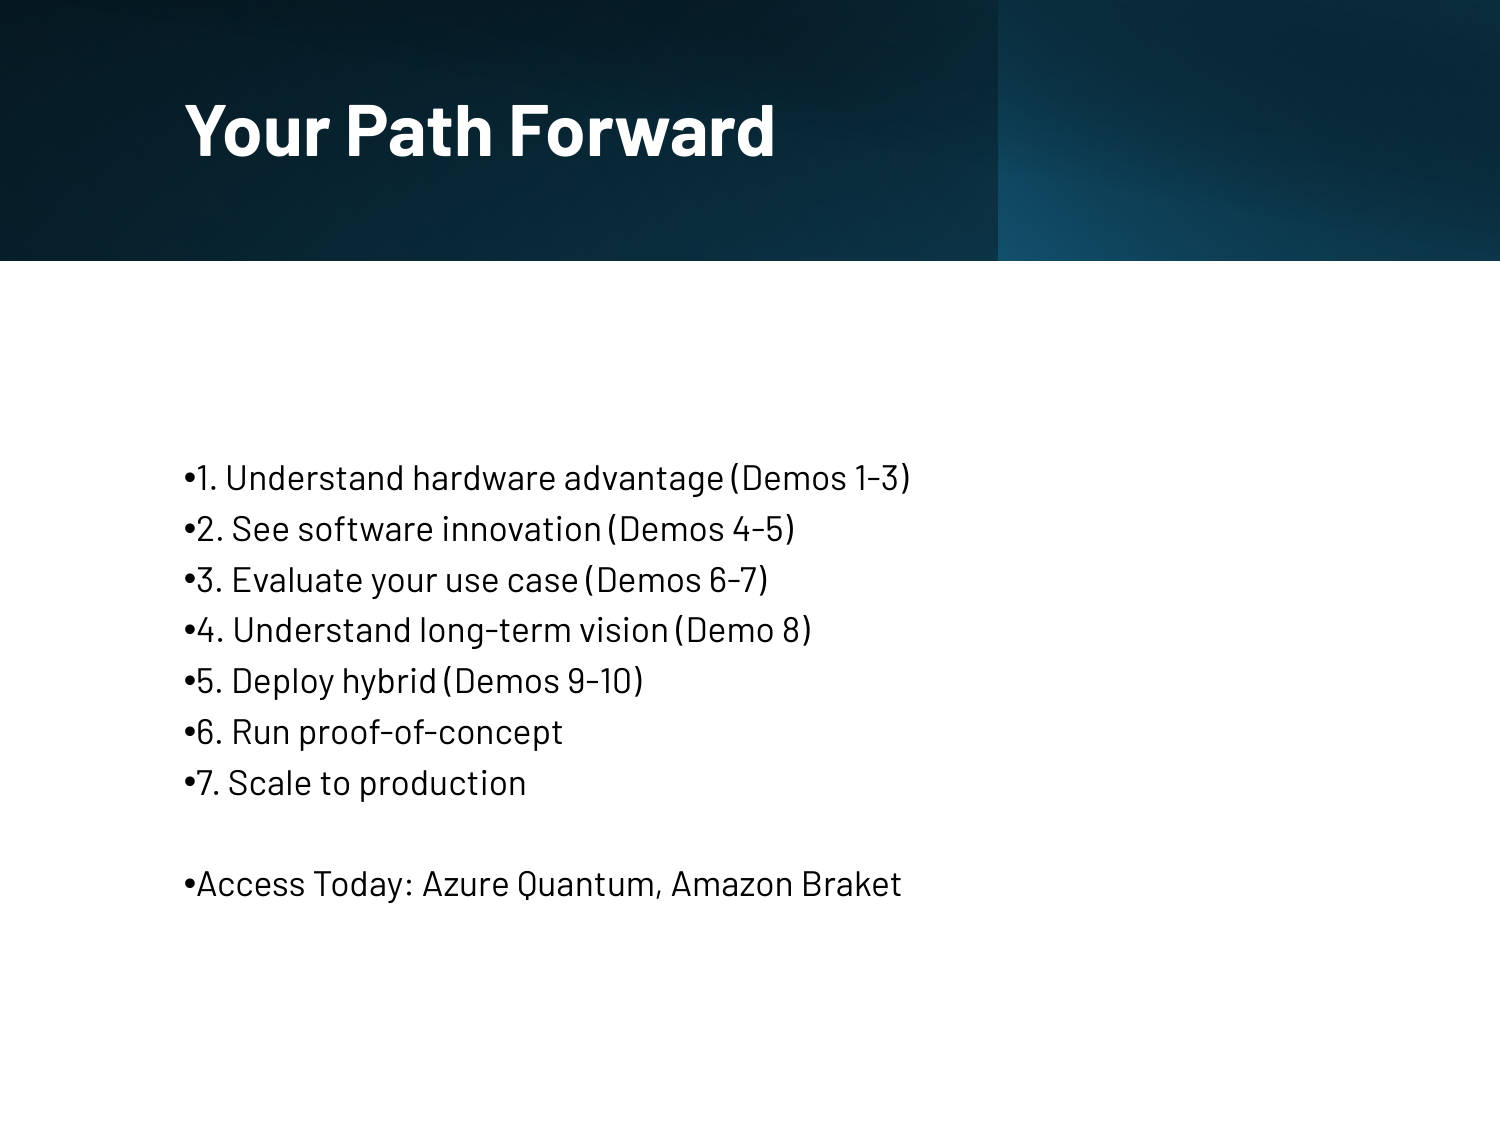

Your Path Forward
1. Understand hardware advantage (Demos 1-3)
2. See software innovation (Demos 4-5)
3. Evaluate your use case (Demos 6-7)
4. Understand long-term vision (Demo 8)
5. Deploy hybrid (Demos 9-10)
6. Run proof-of-concept
7. Scale to production

Access Today: Azure Quantum, Amazon Braket